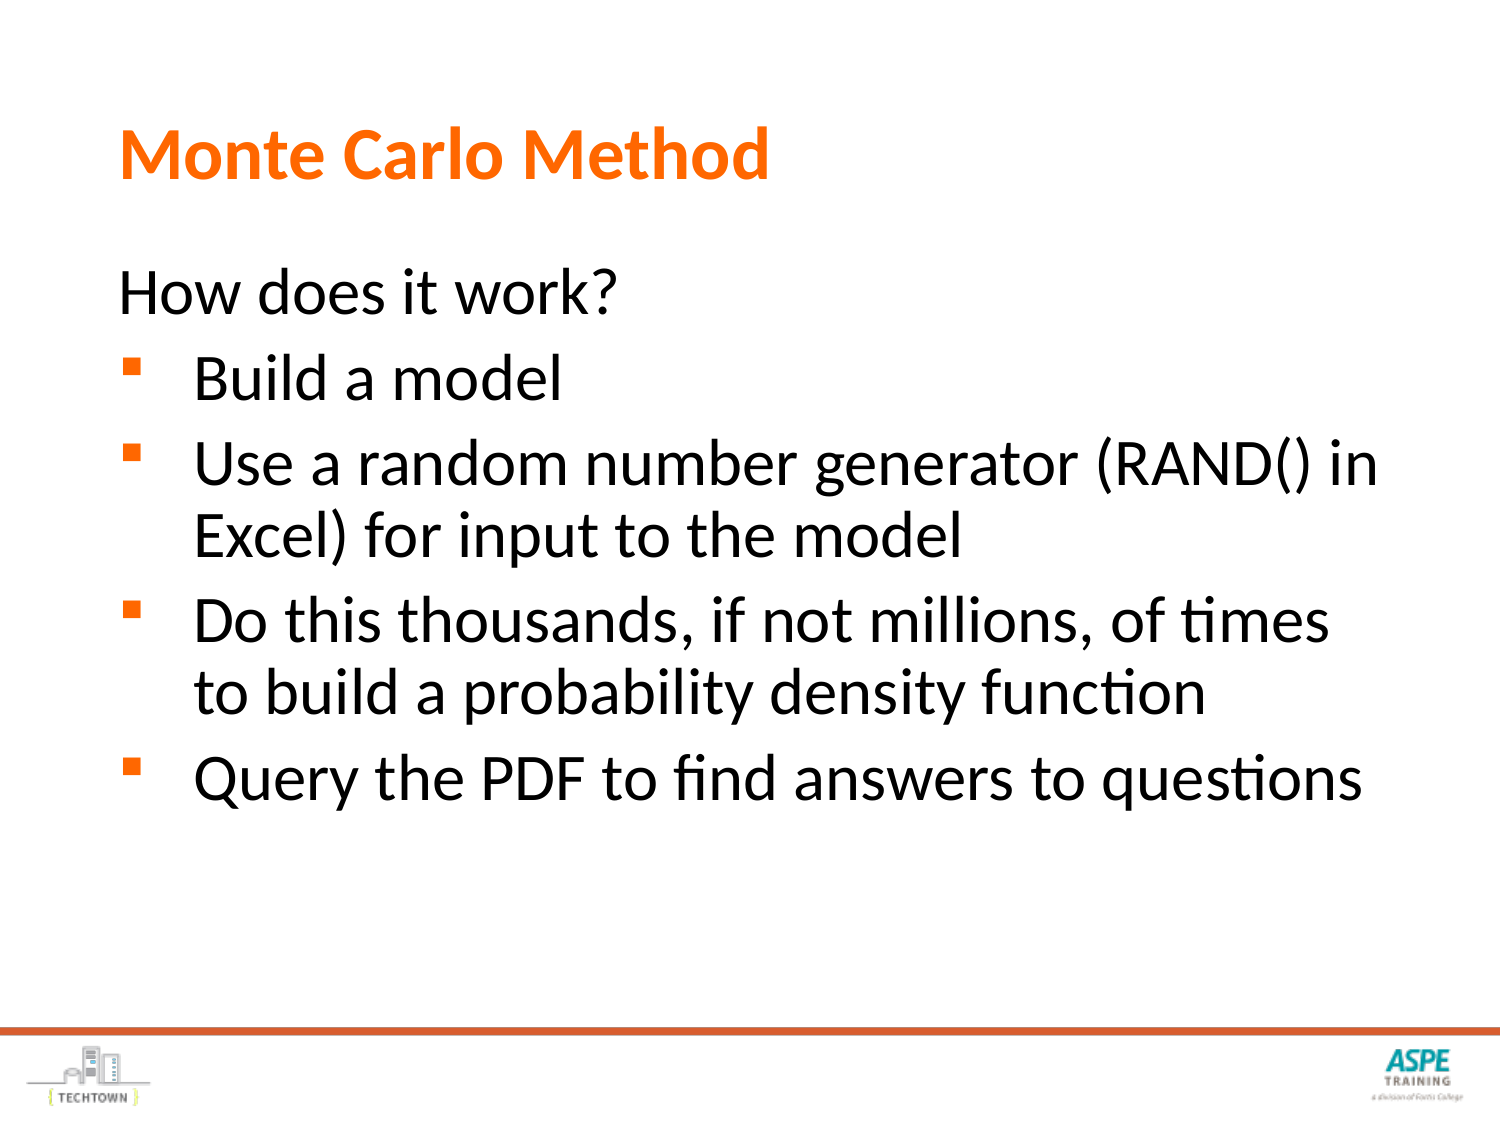

# Monte Carlo Method
How does it work?
Build a model
Use a random number generator (RAND() in Excel) for input to the model
Do this thousands, if not millions, of times to build a probability density function
Query the PDF to find answers to questions